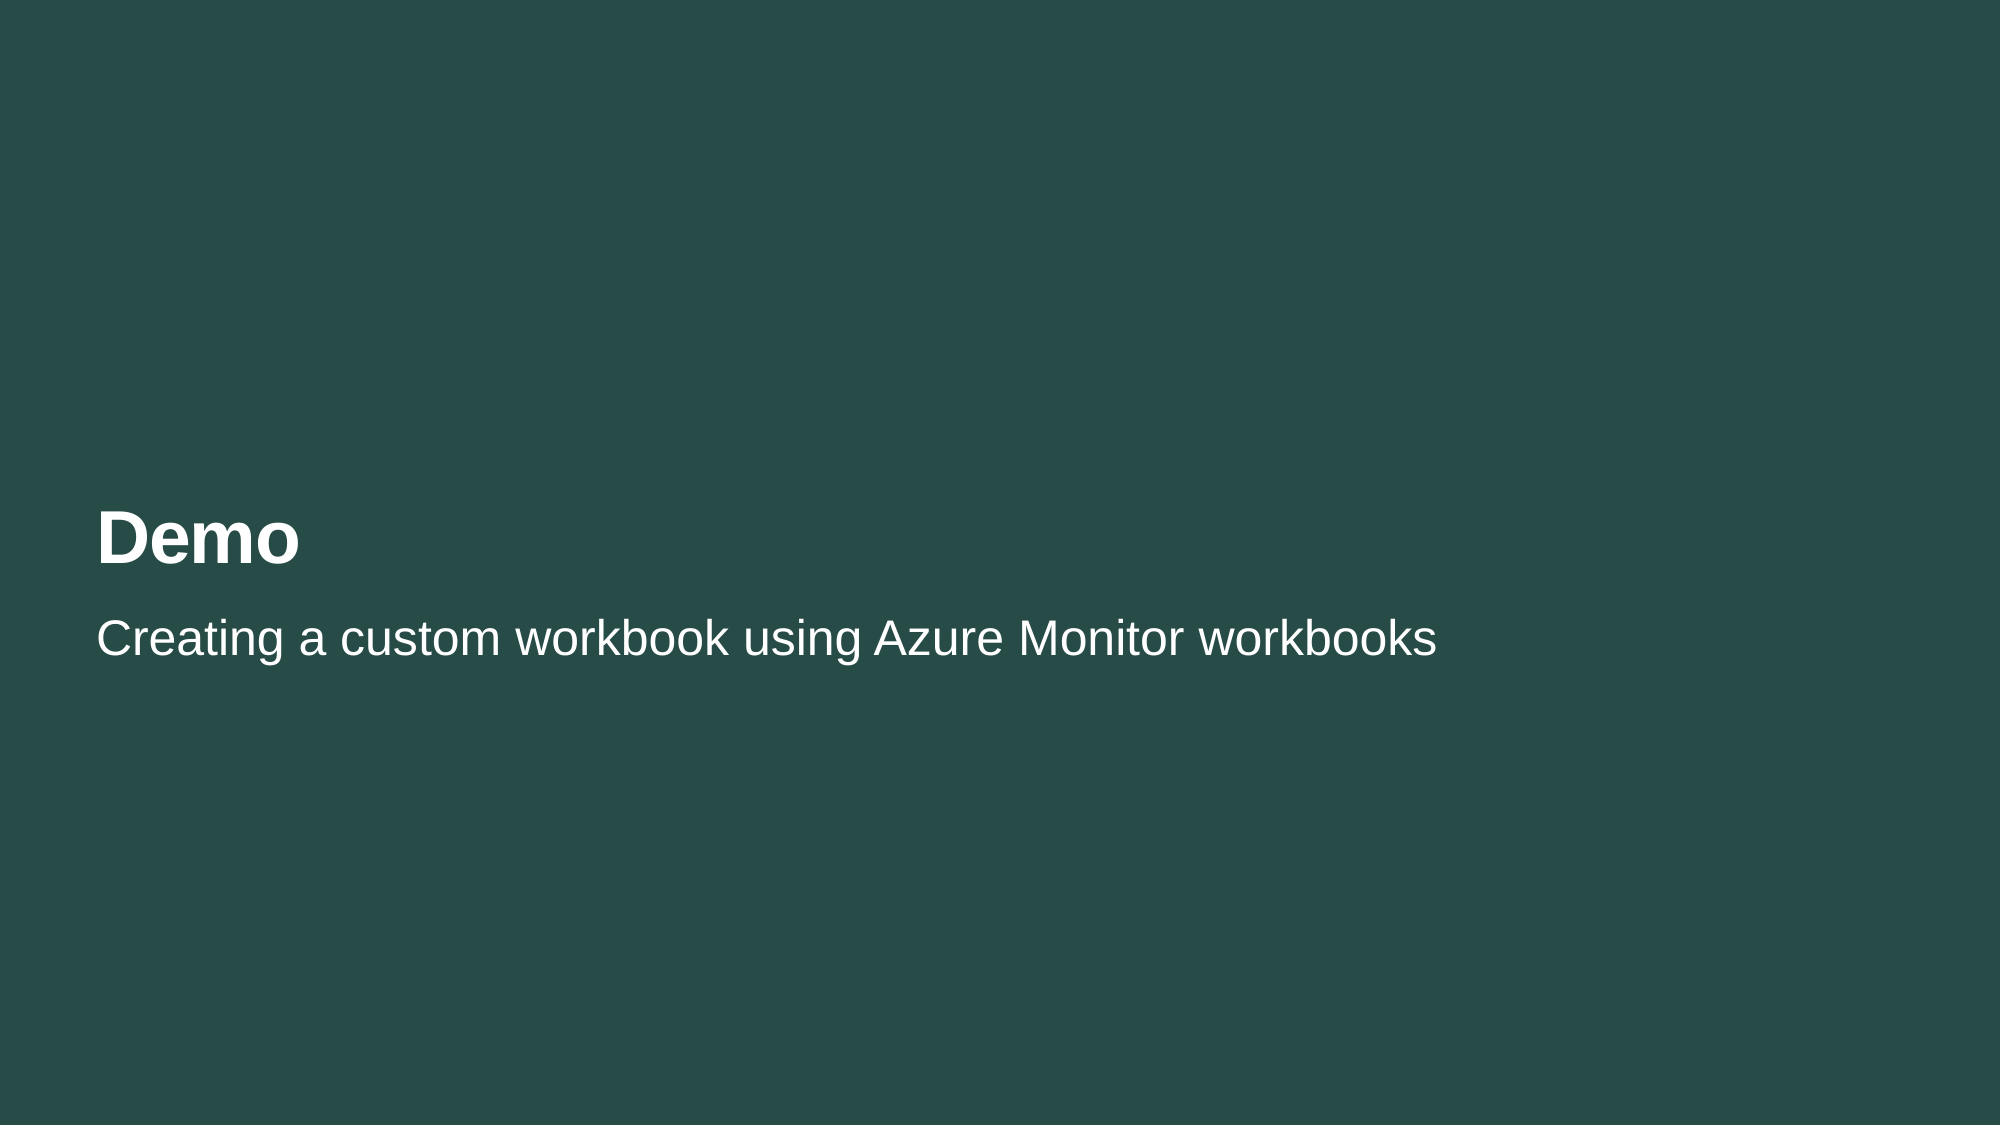

# Demo
Creating a custom workbook using Azure Monitor workbooks